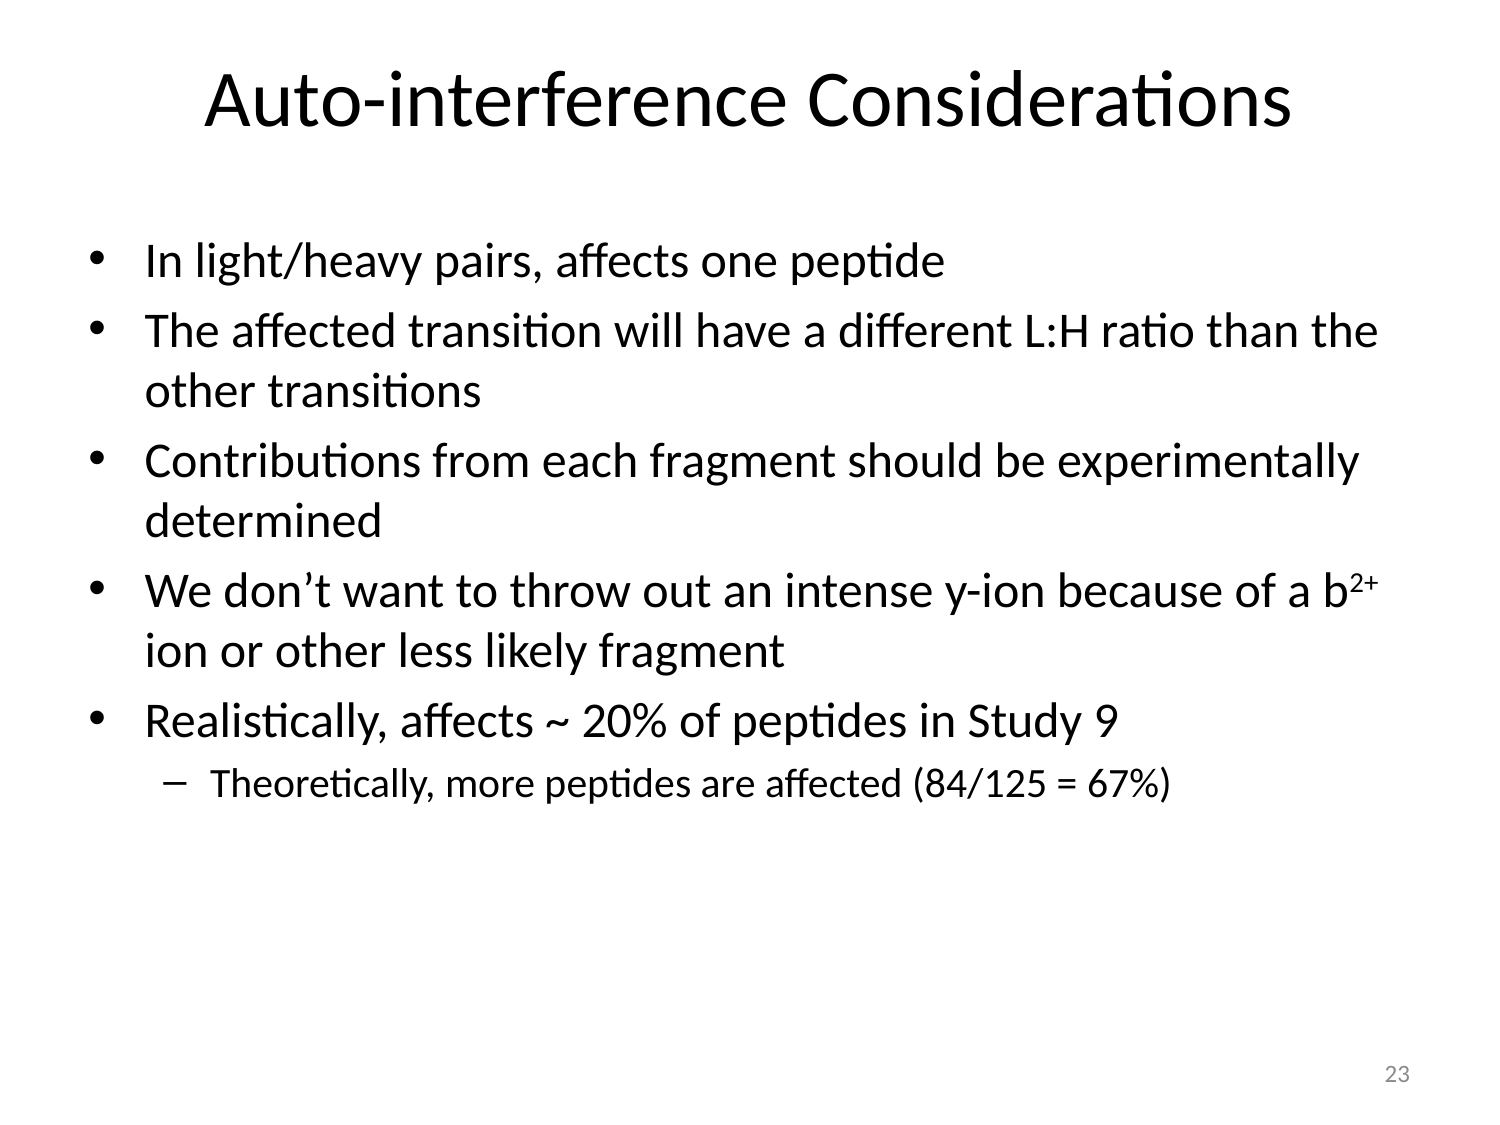

# Auto-interference Considerations
In light/heavy pairs, affects one peptide
The affected transition will have a different L:H ratio than the other transitions
Contributions from each fragment should be experimentally determined
We don’t want to throw out an intense y-ion because of a b2+ ion or other less likely fragment
Realistically, affects ~ 20% of peptides in Study 9
Theoretically, more peptides are affected (84/125 = 67%)

23